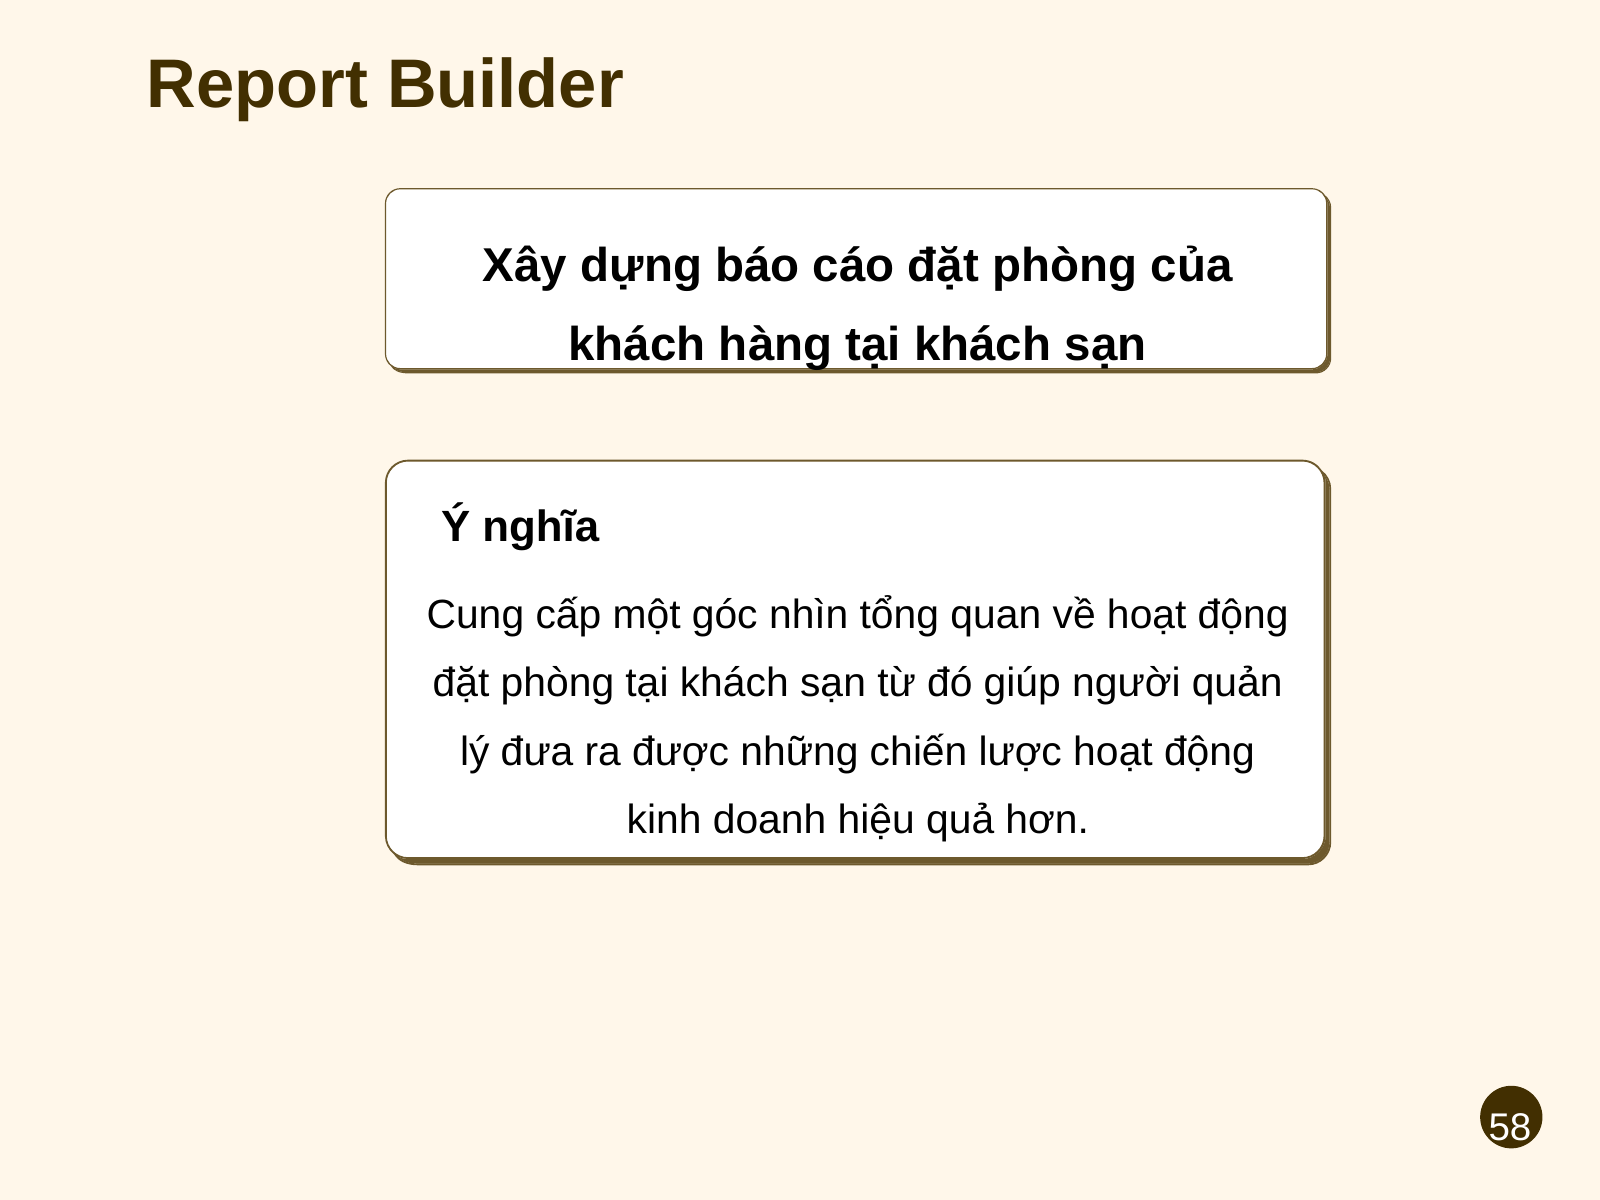

Report Builder

Xây dựng báo cáo đặt phòng của khách hàng tại khách sạn

Ý nghĩa
Cung cấp một góc nhìn tổng quan về hoạt động đặt phòng tại khách sạn từ đó giúp người quản lý đưa ra được những chiến lược hoạt động kinh doanh hiệu quả hơn.

58